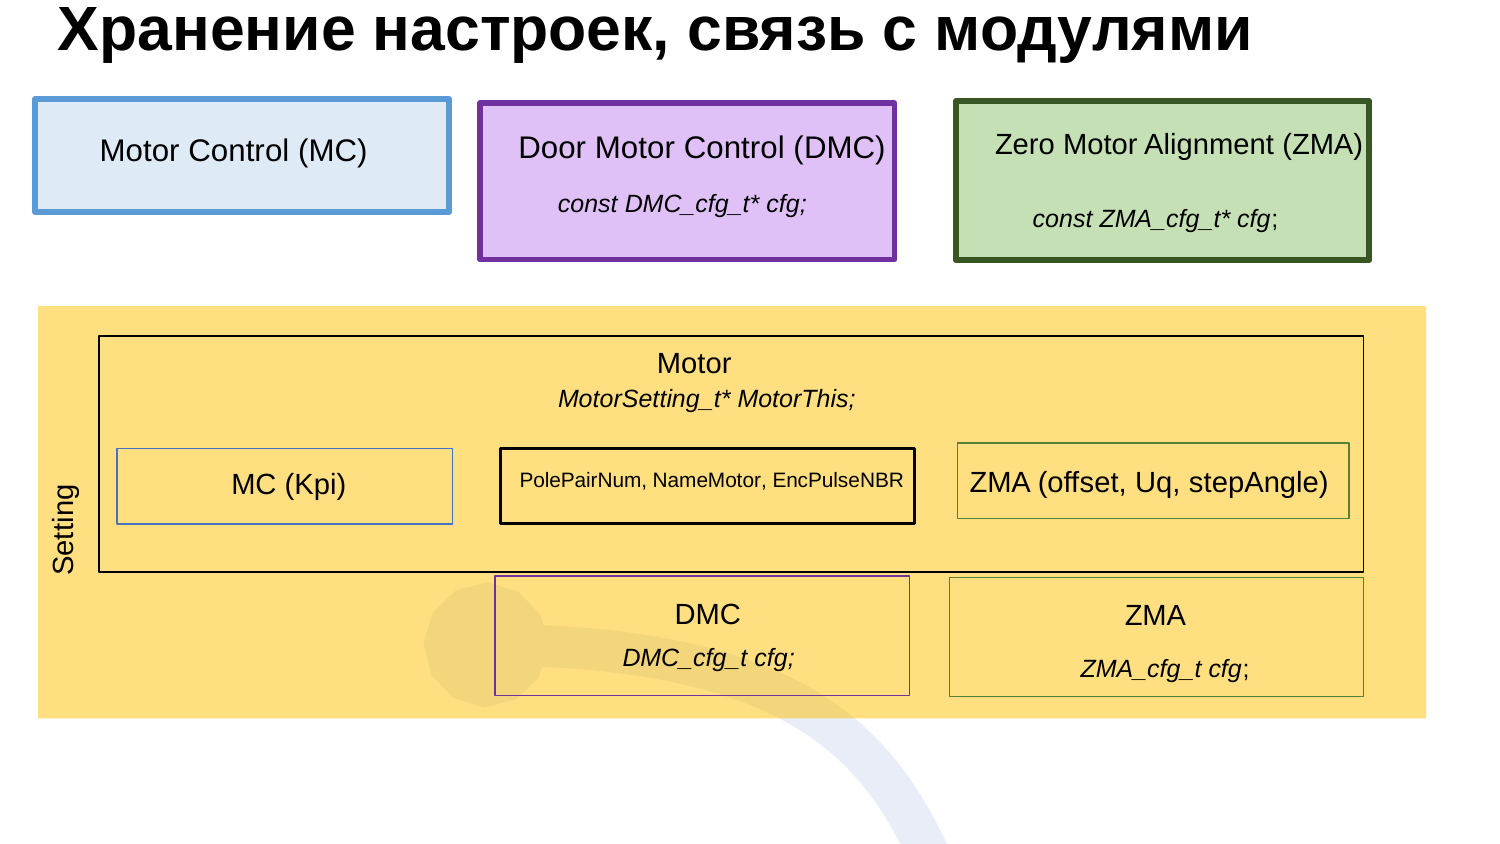

Хранение настроек, связь с модулями

Zero Motor Alignment (ZMA)
Door Motor Control (DMC)
Motor Control (MC)
const DMC_cfg_t* cfg;
	const ZMA_cfg_t* cfg;

Motor
	MotorSetting_t* MotorThis;

ZMA (offset, Uq, stepAngle)
 MC (Kpi)
PolePairNum, NameMotor, EncPulseNBR
Setting

DMC
ZMA
DMC_cfg_t cfg;
ZMA_cfg_t cfg;